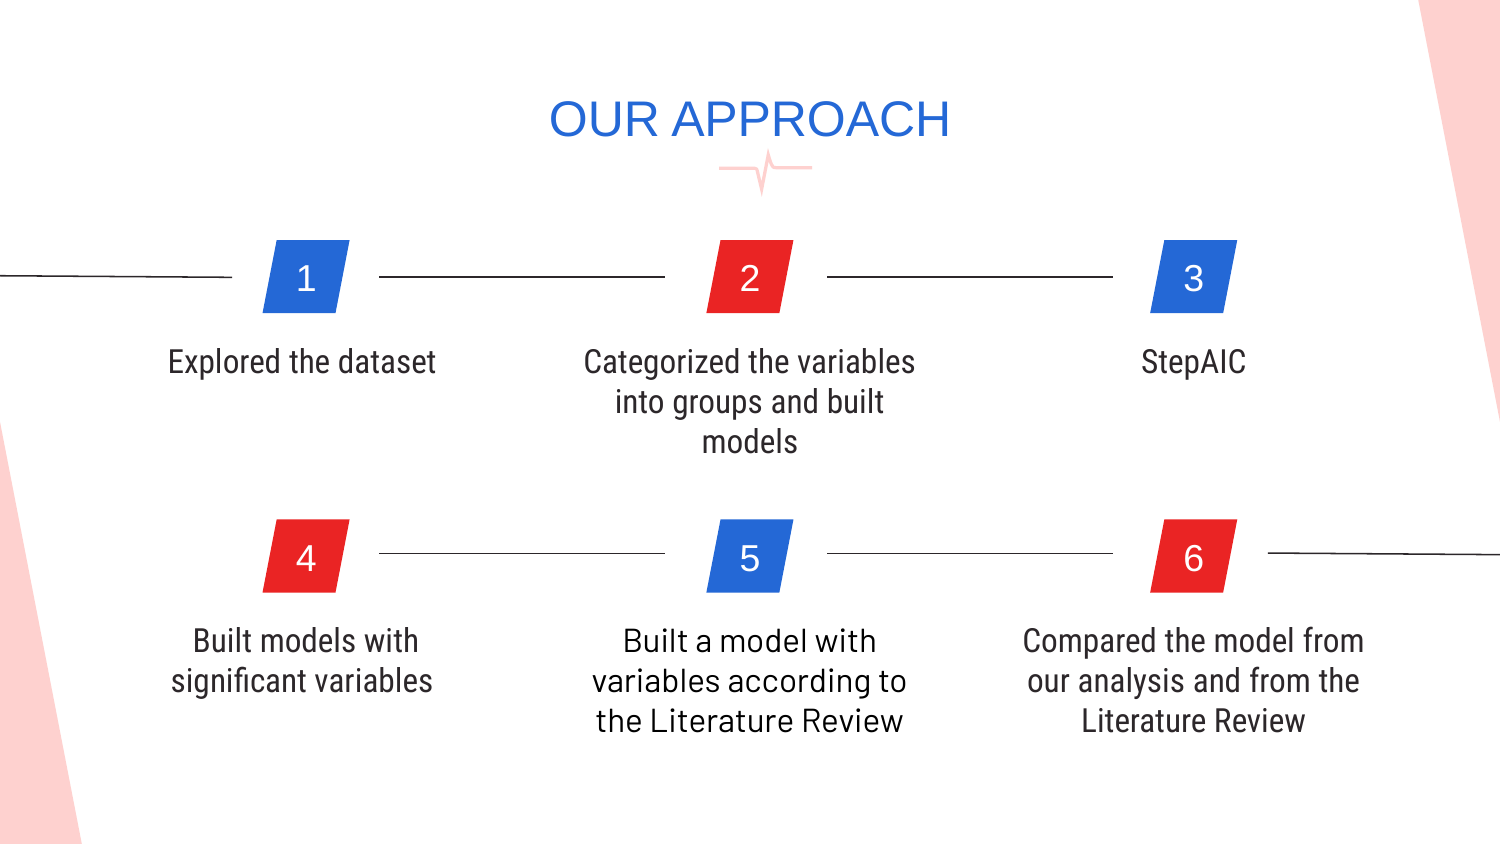

OUR APPROACH
1
2
3
Explored the dataset
Categorized the variables into groups and built models
StepAIC
4
5
6
# Built models with significant variables
Built a model with variables according to the Literature Review
Compared the model from our analysis and from the Literature Review